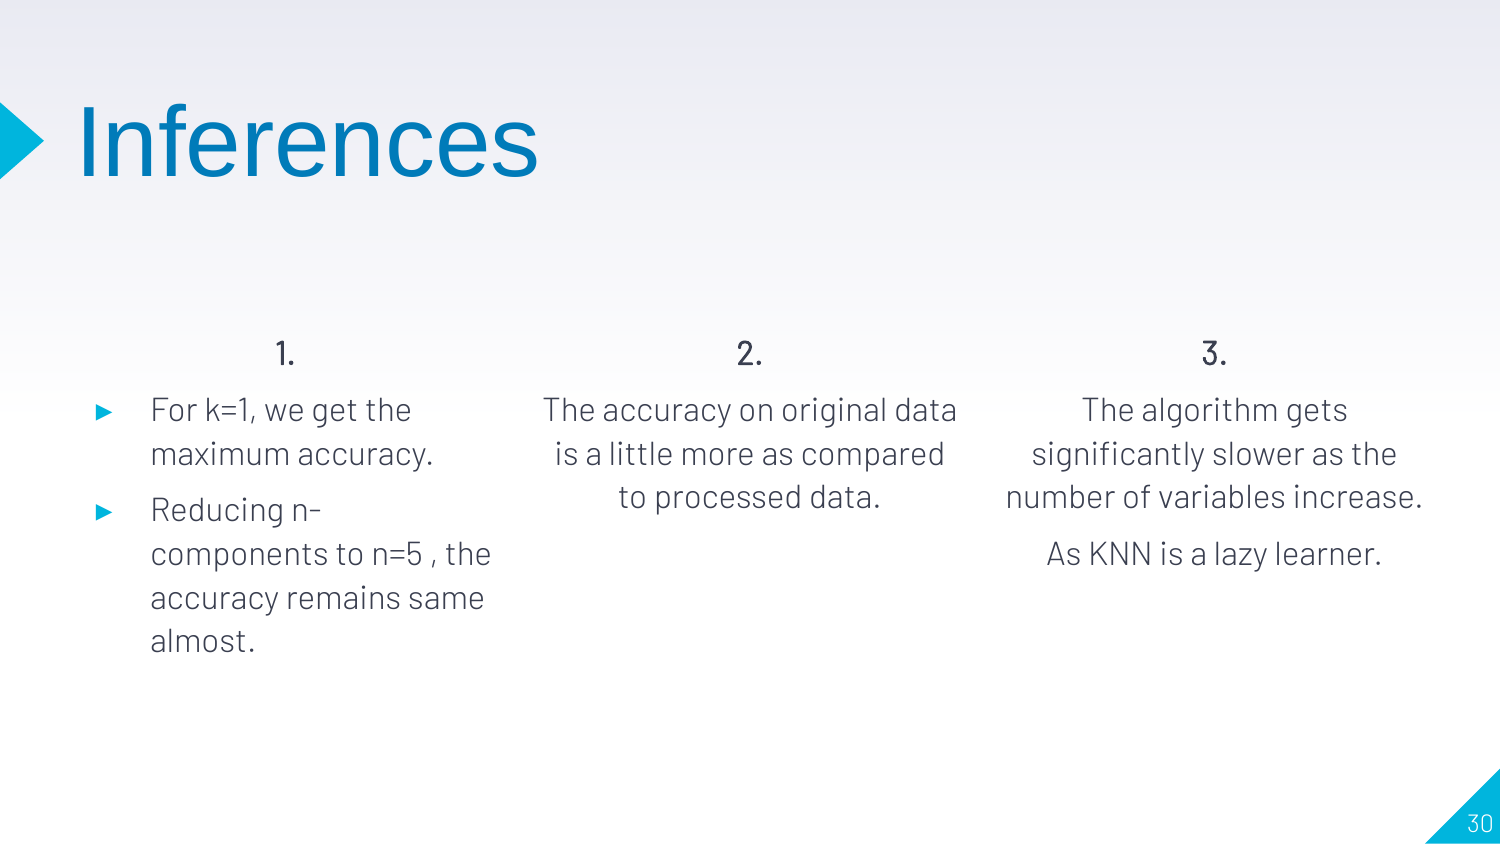

# Inferences
1.
For k=1, we get the maximum accuracy.
Reducing n-components to n=5 , the accuracy remains same almost.
2.
The accuracy on original data is a little more as compared to processed data.

3.
The algorithm gets significantly slower as the number of variables increase.
As KNN is a lazy learner.

30